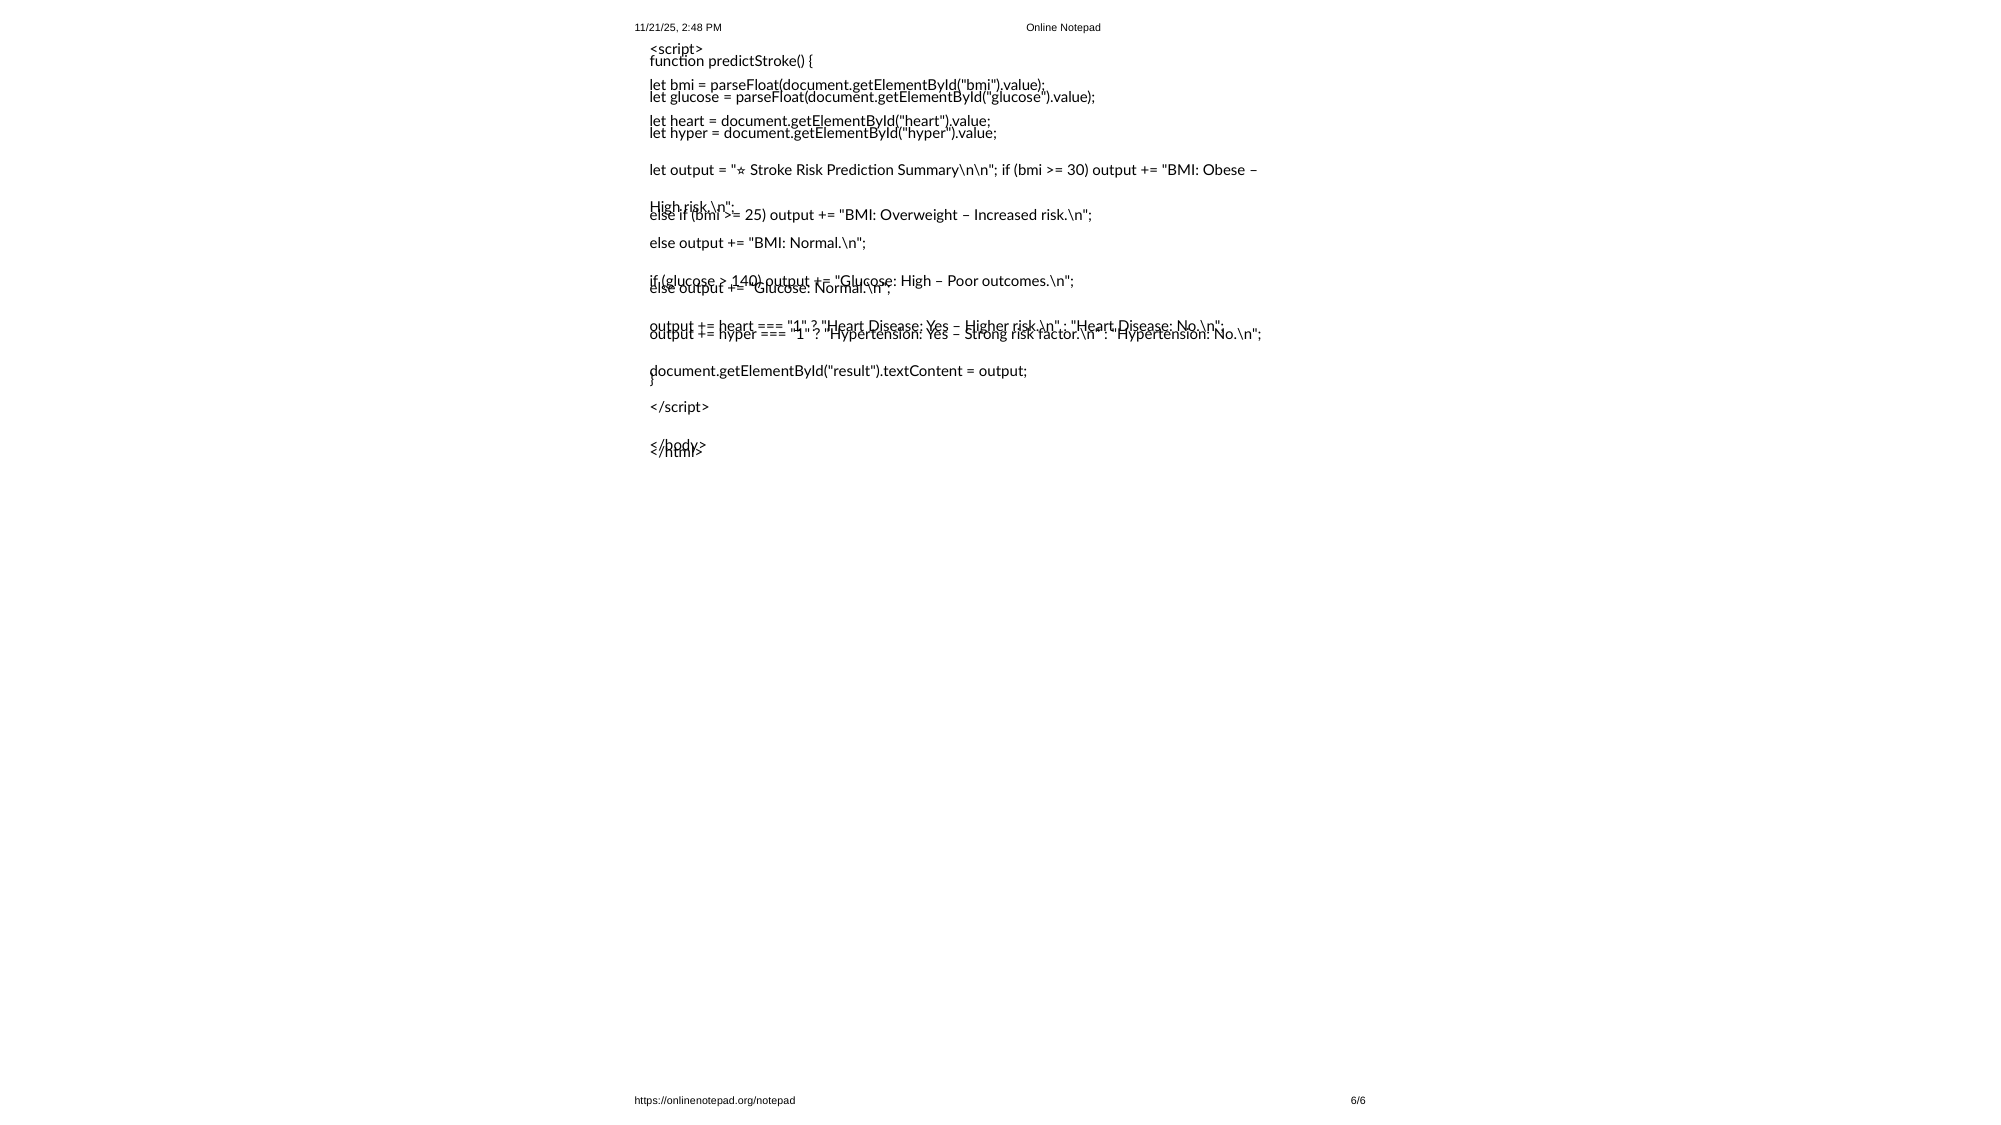

11/21/25, 2:48 PM
Online Notepad
<script>
function predictStroke() {
let bmi = parseFloat(document.getElementById("bmi").value);
let glucose = parseFloat(document.getElementById("glucose").value);
let heart = document.getElementById("heart").value;
let hyper = document.getElementById("hyper").value;
let output = "⭐ Stroke Risk Prediction Summary\n\n"; if (bmi >= 30) output += "BMI: Obese – High risk.\n";
else if (bmi >= 25) output += "BMI: Overweight – Increased risk.\n";
else output += "BMI: Normal.\n";
if (glucose > 140) output += "Glucose: High – Poor outcomes.\n";
else output += "Glucose: Normal.\n";
output += heart === "1" ? "Heart Disease: Yes – Higher risk.\n" : "Heart Disease: No.\n";
output += hyper === "1" ? "Hypertension: Yes – Strong risk factor.\n" : "Hypertension: No.\n";
document.getElementById("result").textContent = output;
}
</script>
</body>
</html>
https://onlinenotepad.org/notepad
6/6